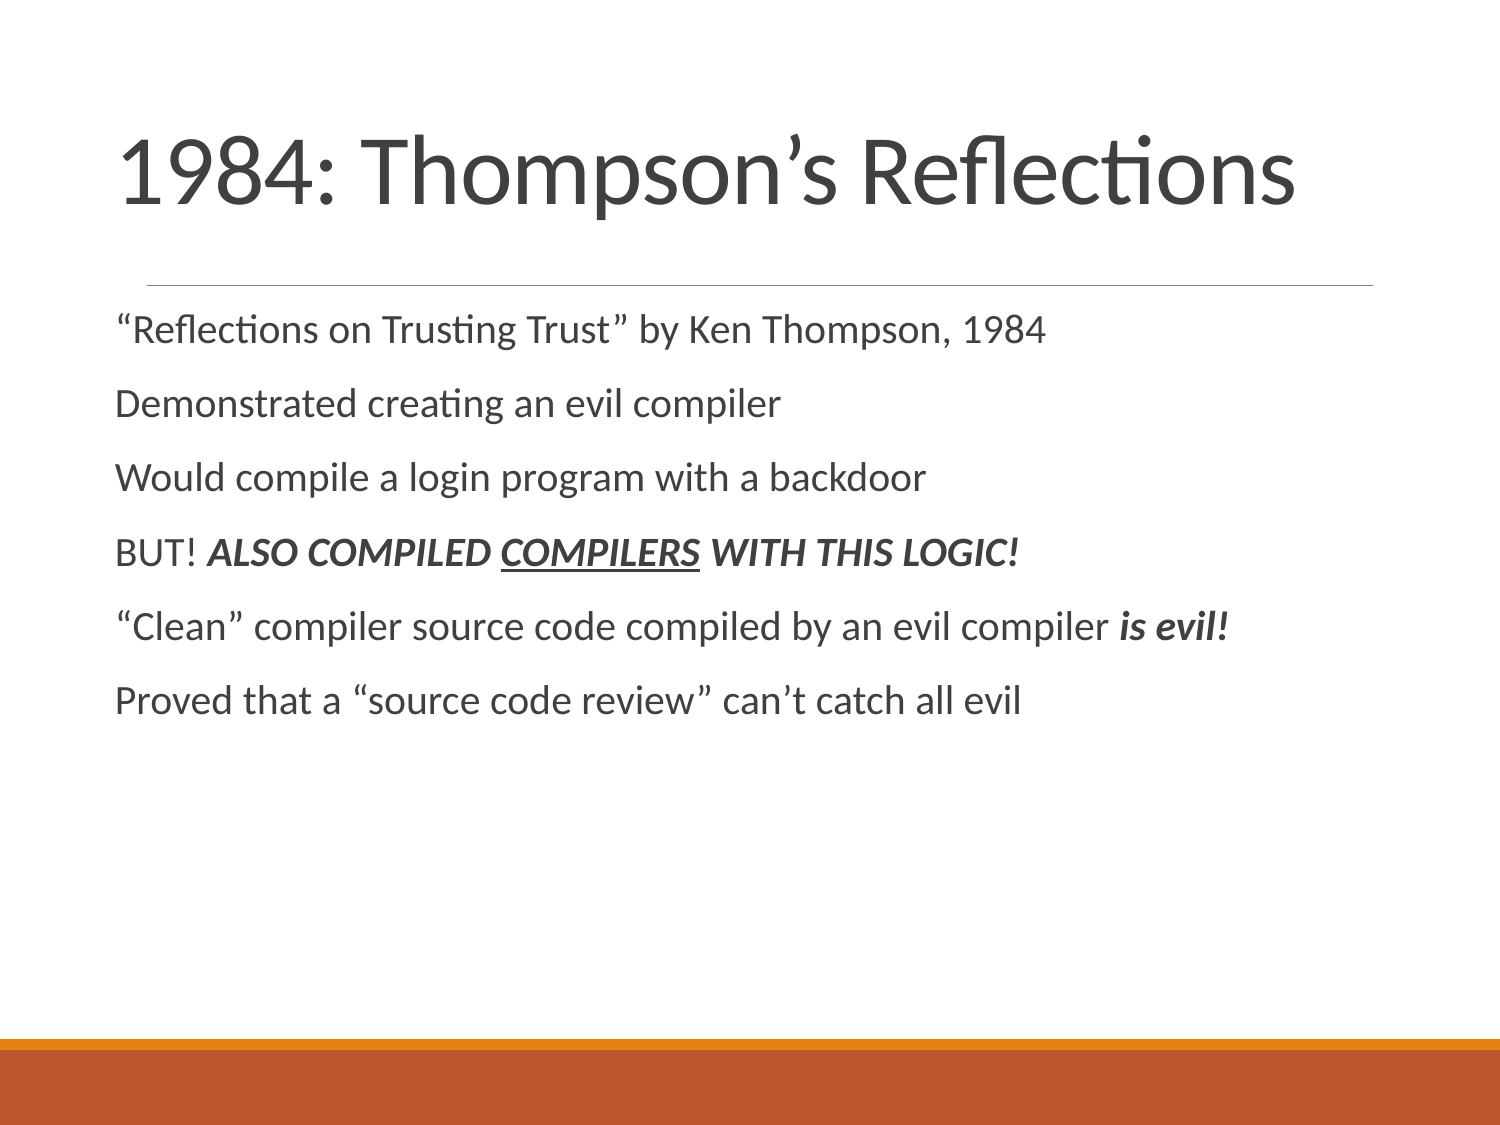

# 1984: Thompson’s Reflections
“Reflections on Trusting Trust” by Ken Thompson, 1984
Demonstrated creating an evil compiler
Would compile a login program with a backdoor
BUT! ALSO COMPILED COMPILERS WITH THIS LOGIC!
“Clean” compiler source code compiled by an evil compiler is evil!
Proved that a “source code review” can’t catch all evil